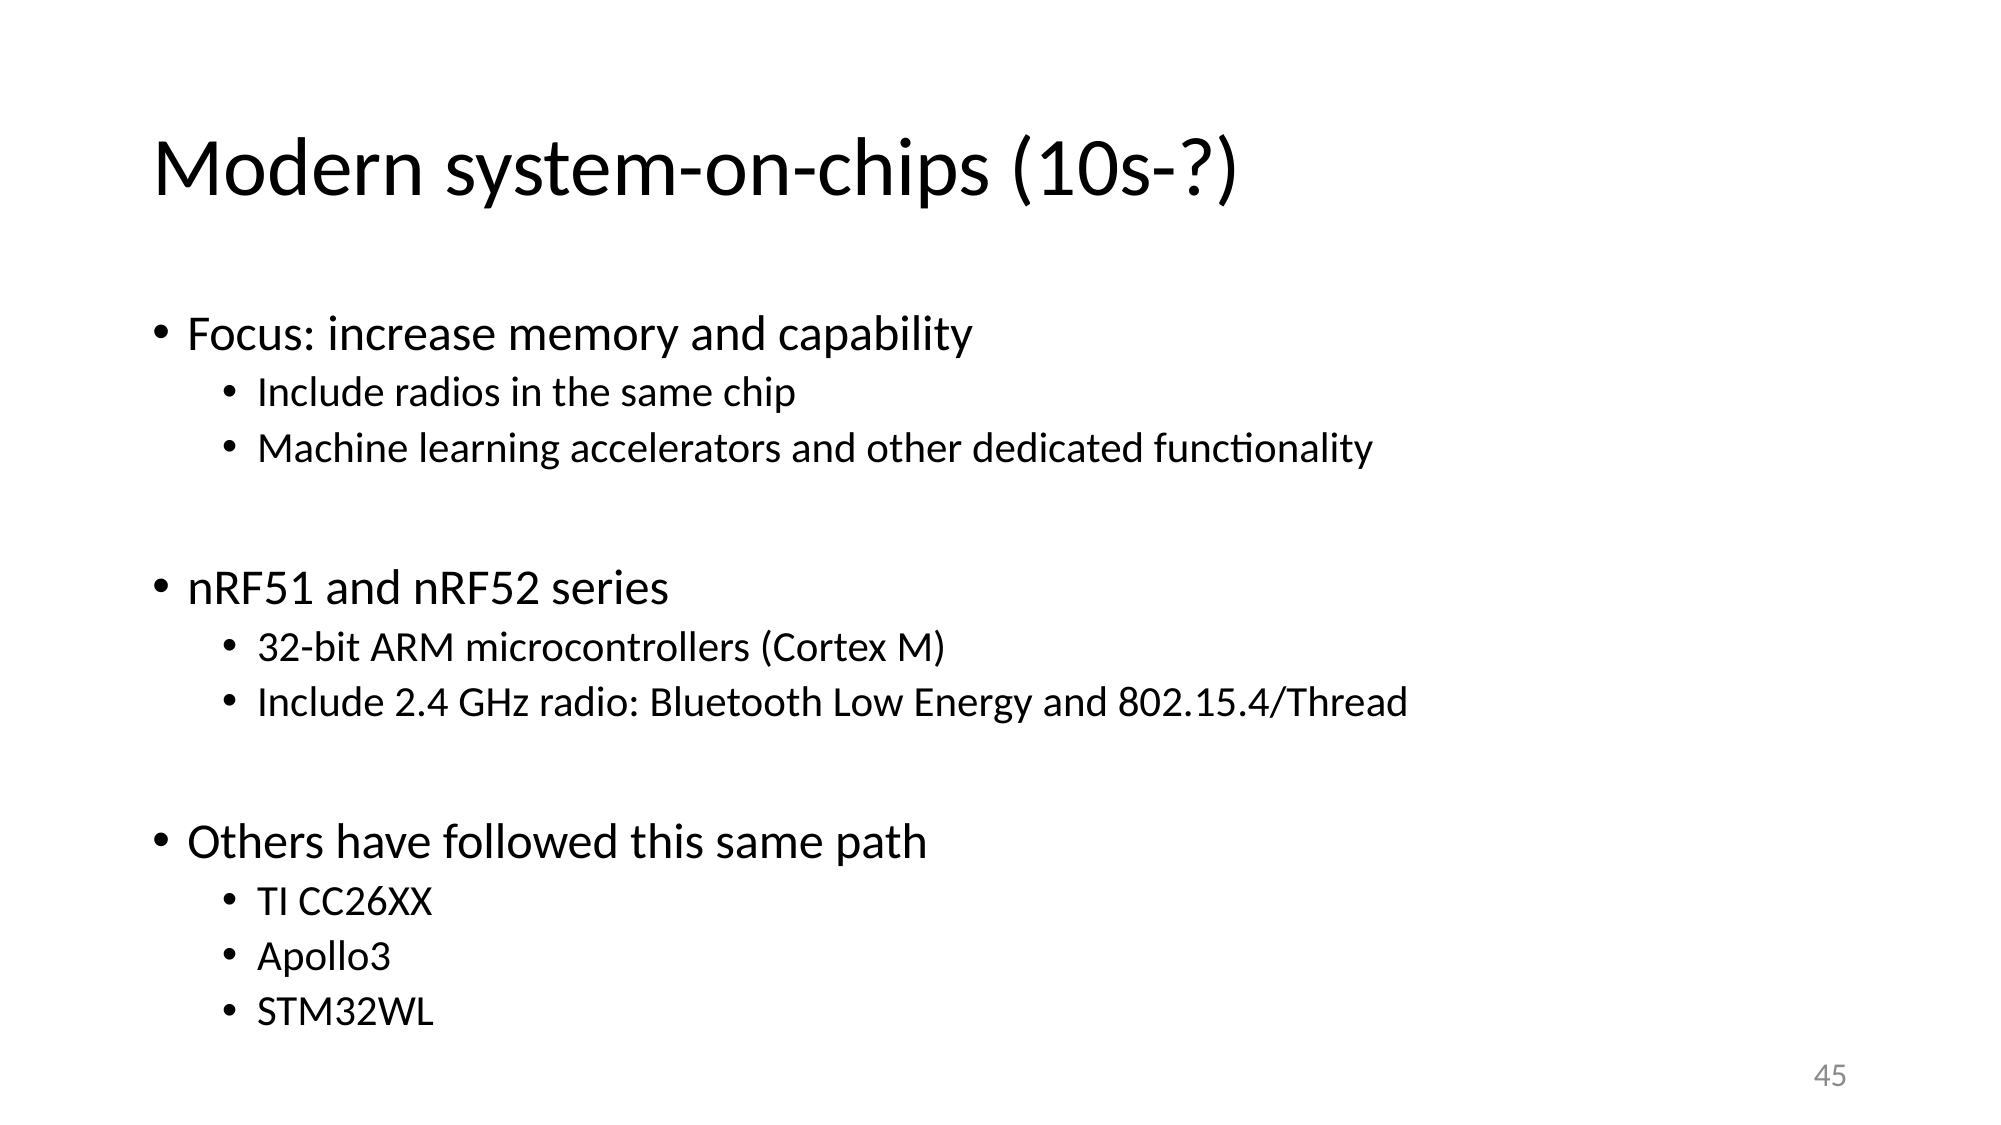

# Modern system-on-chips (10s-?)
Focus: increase memory and capability
Include radios in the same chip
Machine learning accelerators and other dedicated functionality

nRF51 and nRF52 series
32-bit ARM microcontrollers (Cortex M)
Include 2.4 GHz radio: Bluetooth Low Energy and 802.15.4/Thread

Others have followed this same path
TI CC26XX
Apollo3
STM32WL

45